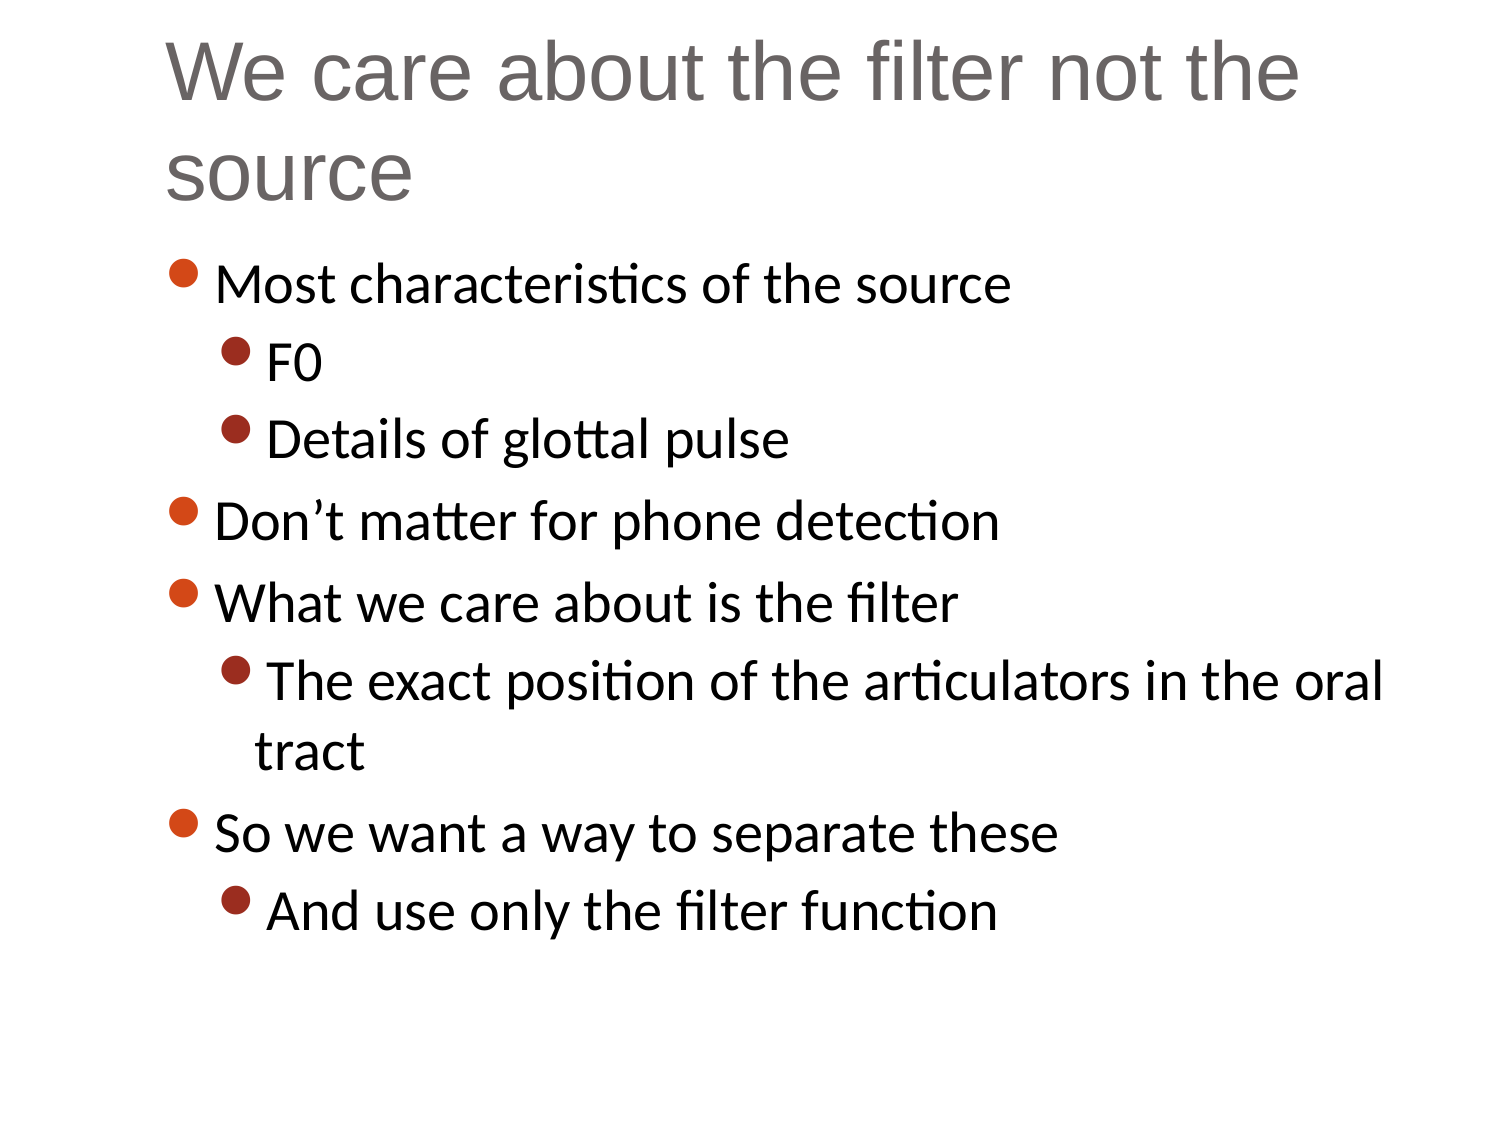

# We care about the filter not the source
Most characteristics of the source
F0
Details of glottal pulse
Don’t matter for phone detection
What we care about is the filter
The exact position of the articulators in the oral tract
So we want a way to separate these
And use only the filter function